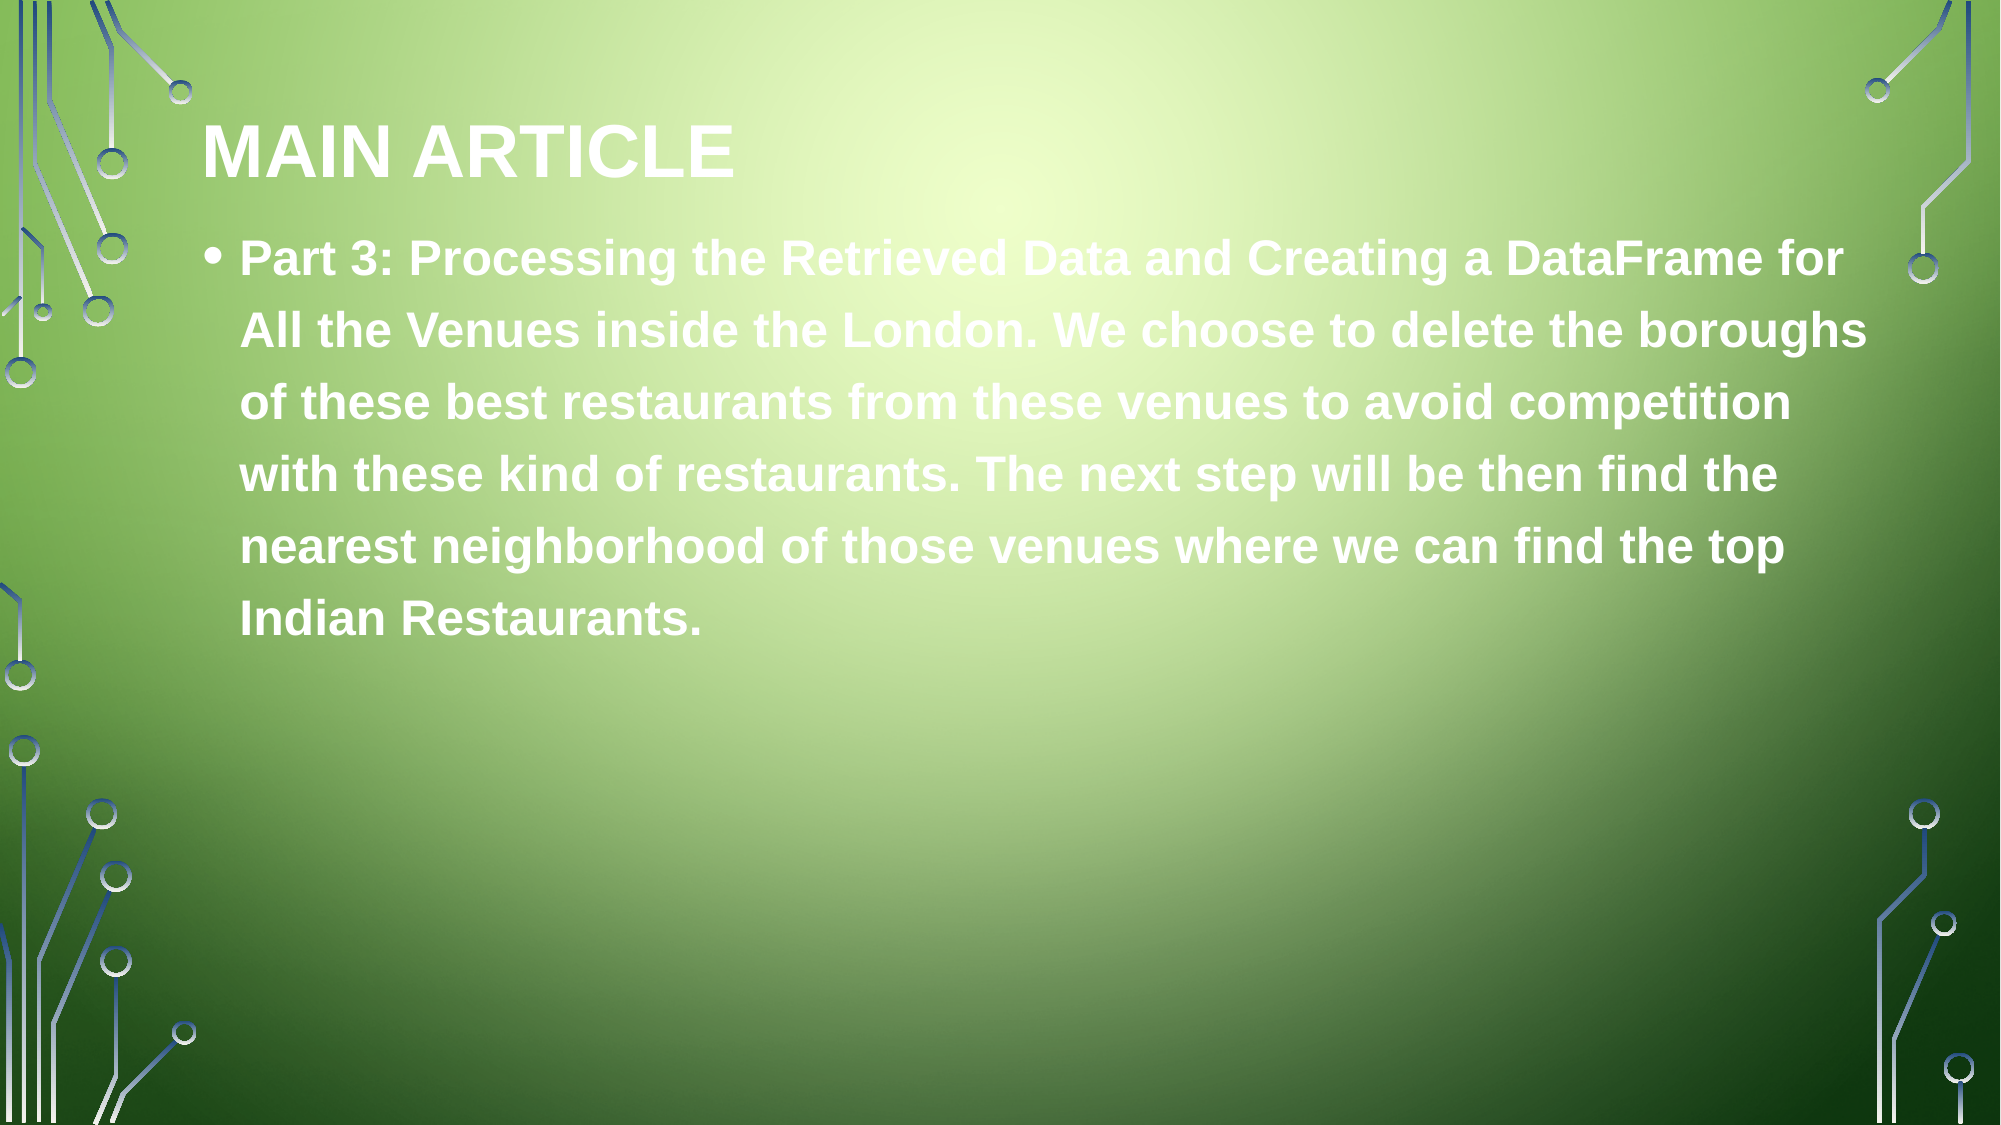

Main Article
Part 3: Processing the Retrieved Data and Creating a DataFrame for All the Venues inside the London. We choose to delete the boroughs of these best restaurants from these venues to avoid competition with these kind of restaurants. The next step will be then find the nearest neighborhood of those venues where we can find the top Indian Restaurants.